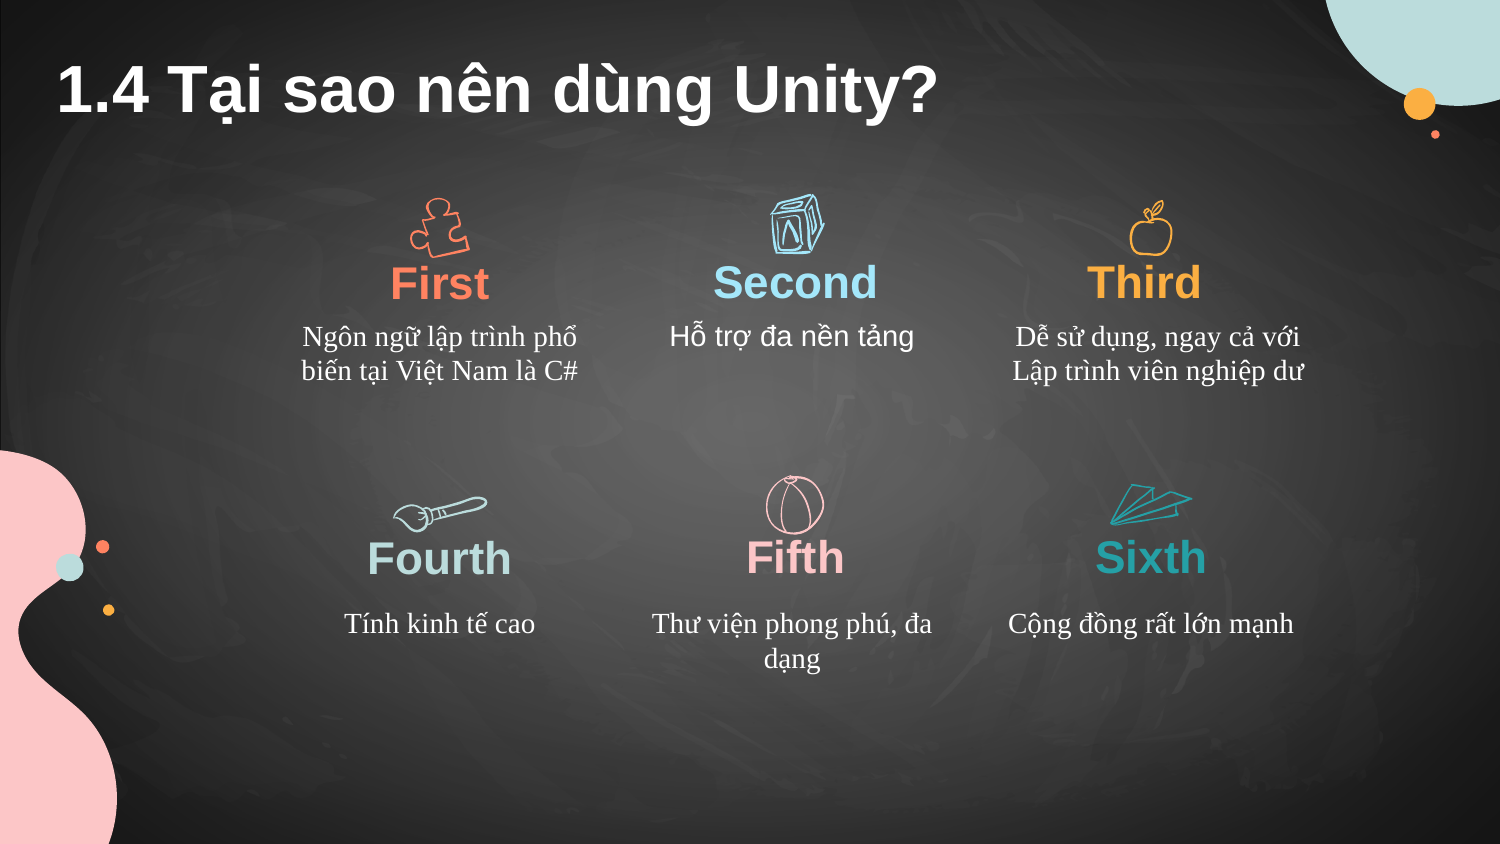

1.4 Tại sao nên dùng Unity?

Second
Third
# First
Hỗ trợ đa nền tảng
Dễ sử dụng, ngay cả với Lập trình viên nghiệp dư
Ngôn ngữ lập trình phổ biến tại Việt Nam là C#

Fifth
Sixth
Fourth
Cộng đồng rất lớn mạnh
Tính kinh tế cao
Thư viện phong phú, đa dạng